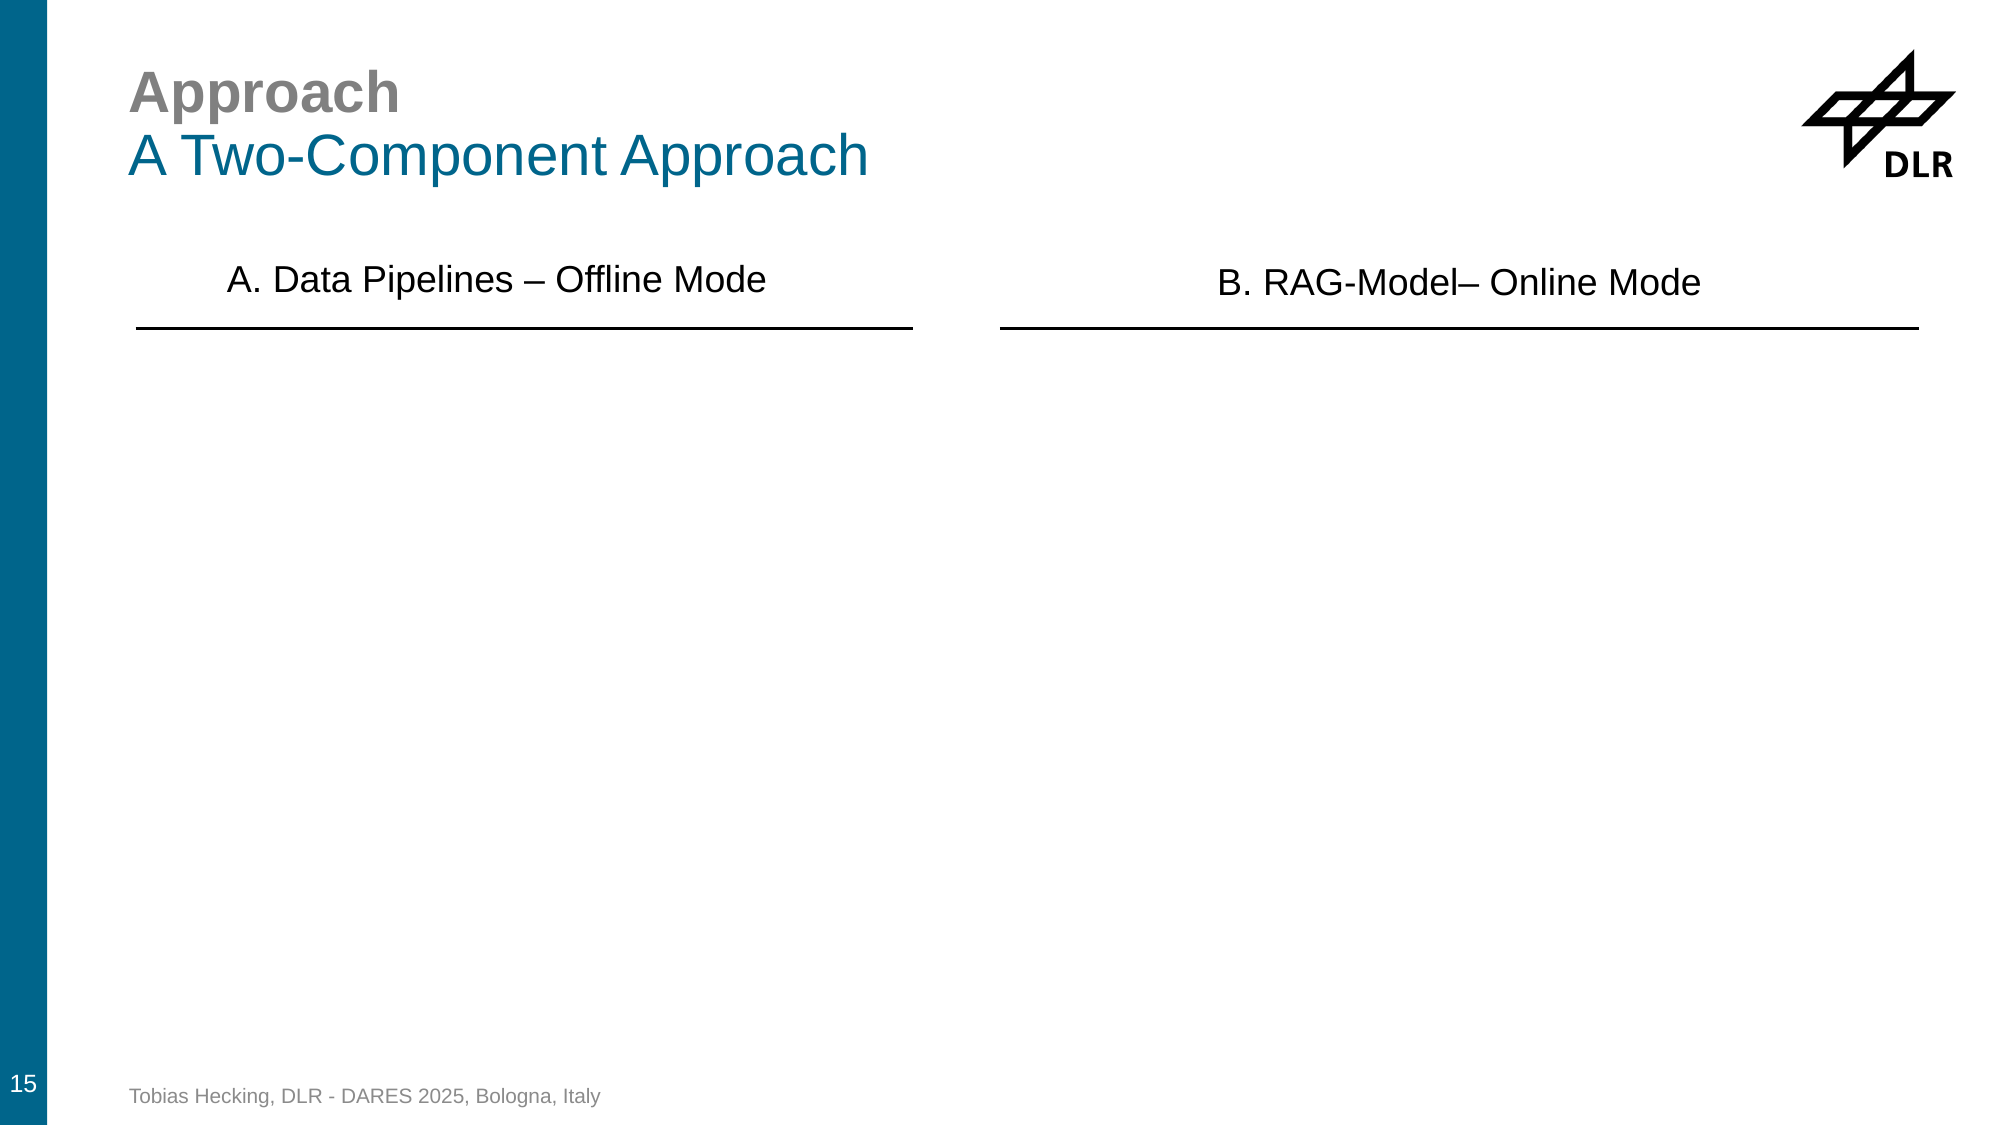

# Approach A Two-Component Approach
A. Data Pipelines – Offline Mode
B. RAG-Model– Online Mode
15
Tobias Hecking, DLR - DARES 2025, Bologna, Italy